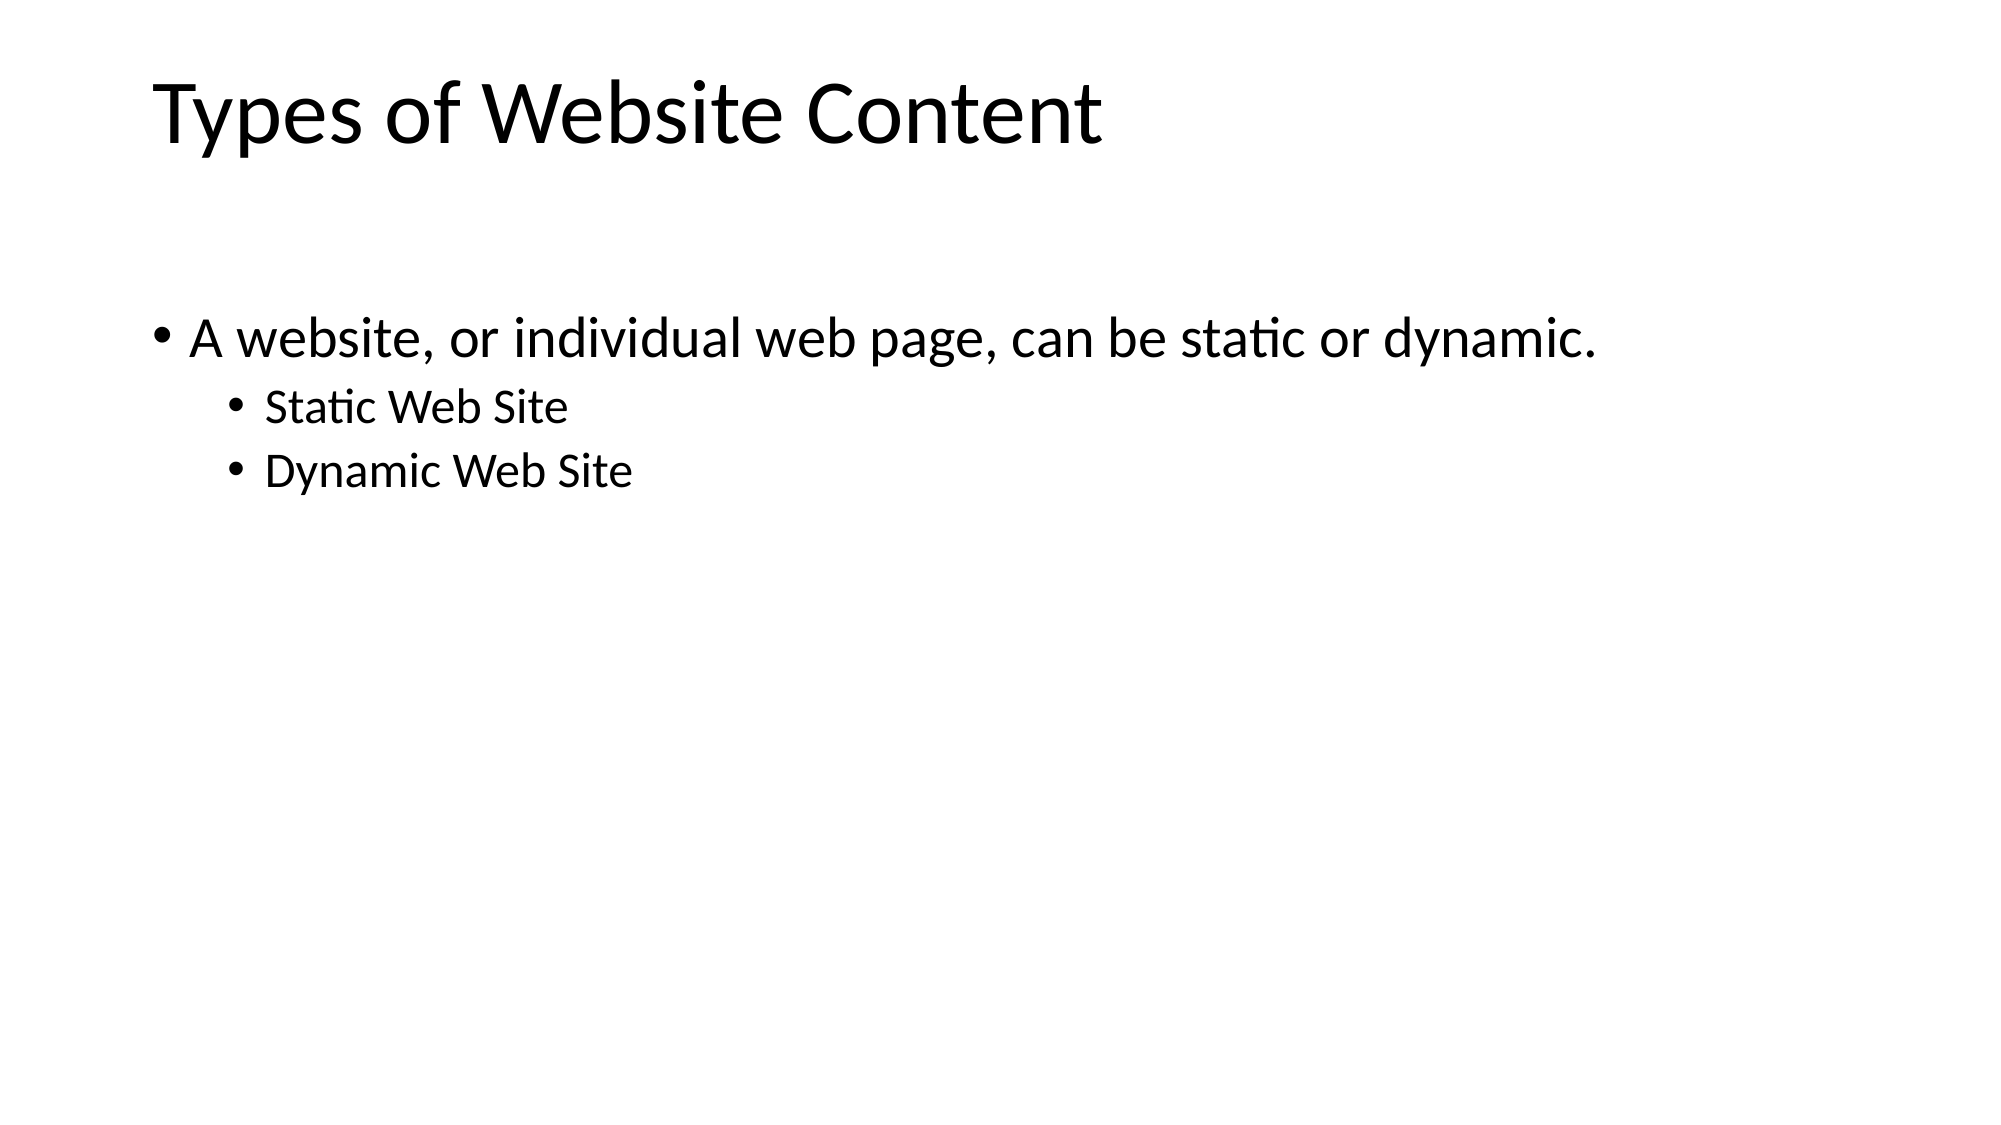

# Types of Website Content
A website, or individual web page, can be static or dynamic.
Static Web Site
Dynamic Web Site